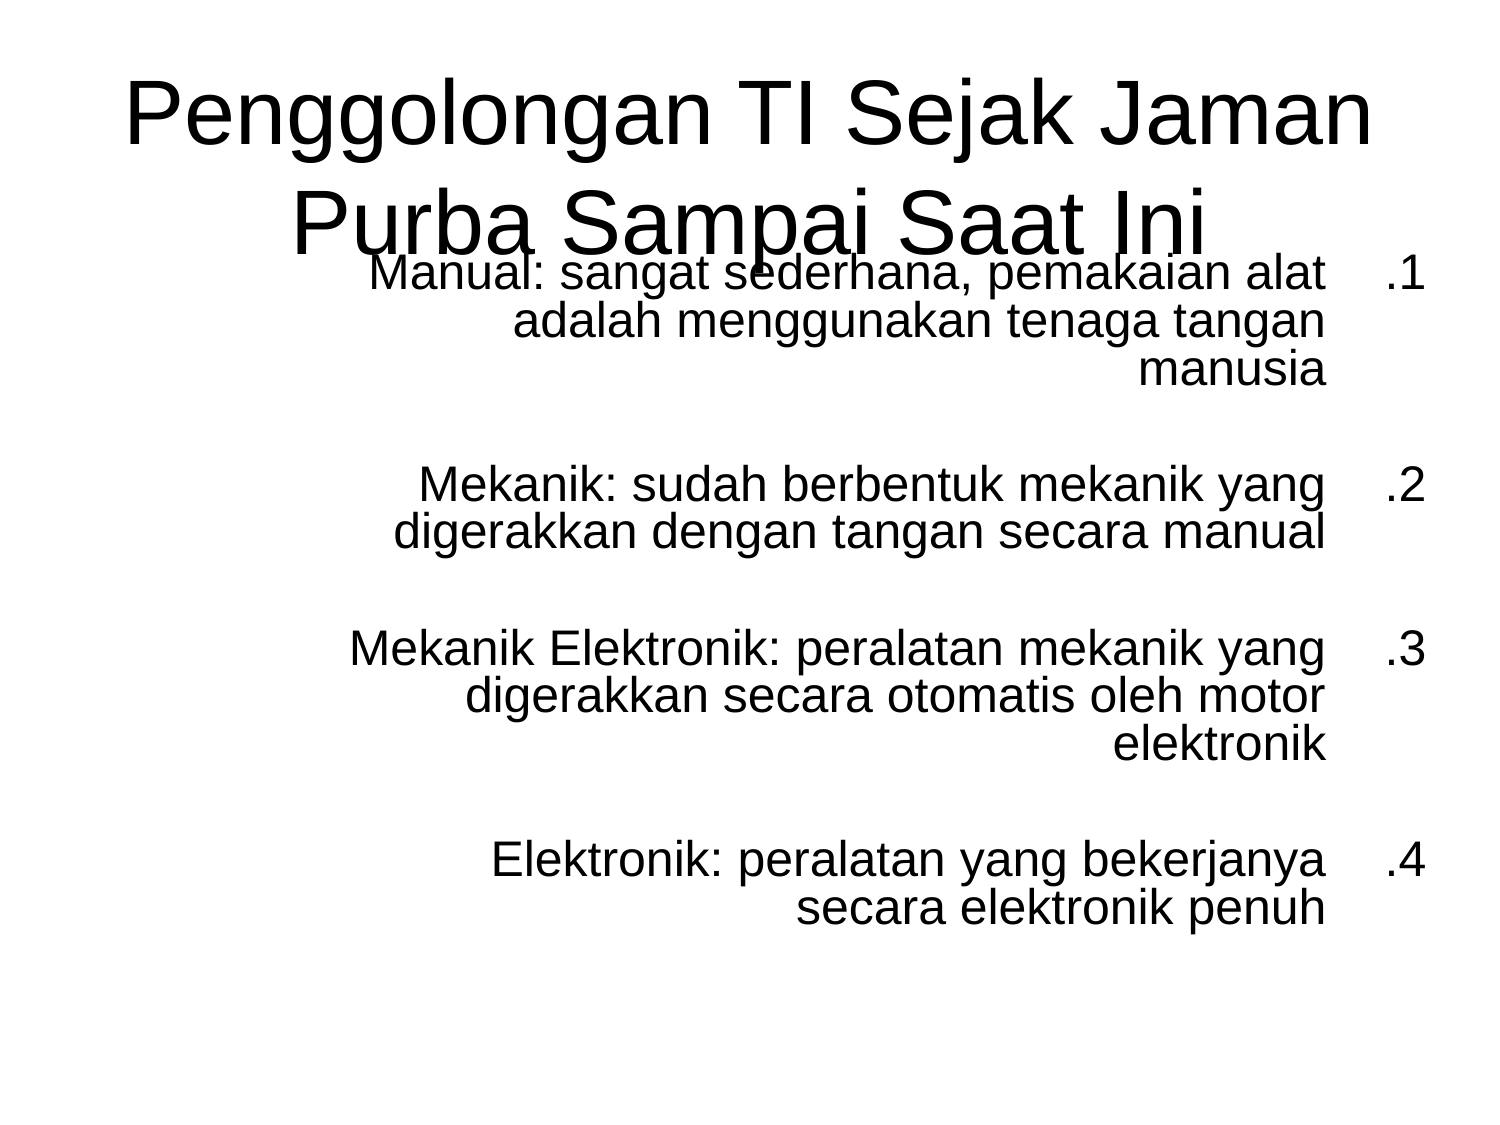

# Penggolongan TI Sejak Jaman Purba Sampai Saat Ini
Manual: sangat sederhana, pemakaian alat adalah menggunakan tenaga tangan manusia

Mekanik: sudah berbentuk mekanik yang digerakkan dengan tangan secara manual

Mekanik Elektronik: peralatan mekanik yang digerakkan secara otomatis oleh motor elektronik

Elektronik: peralatan yang bekerjanya secara elektronik penuh